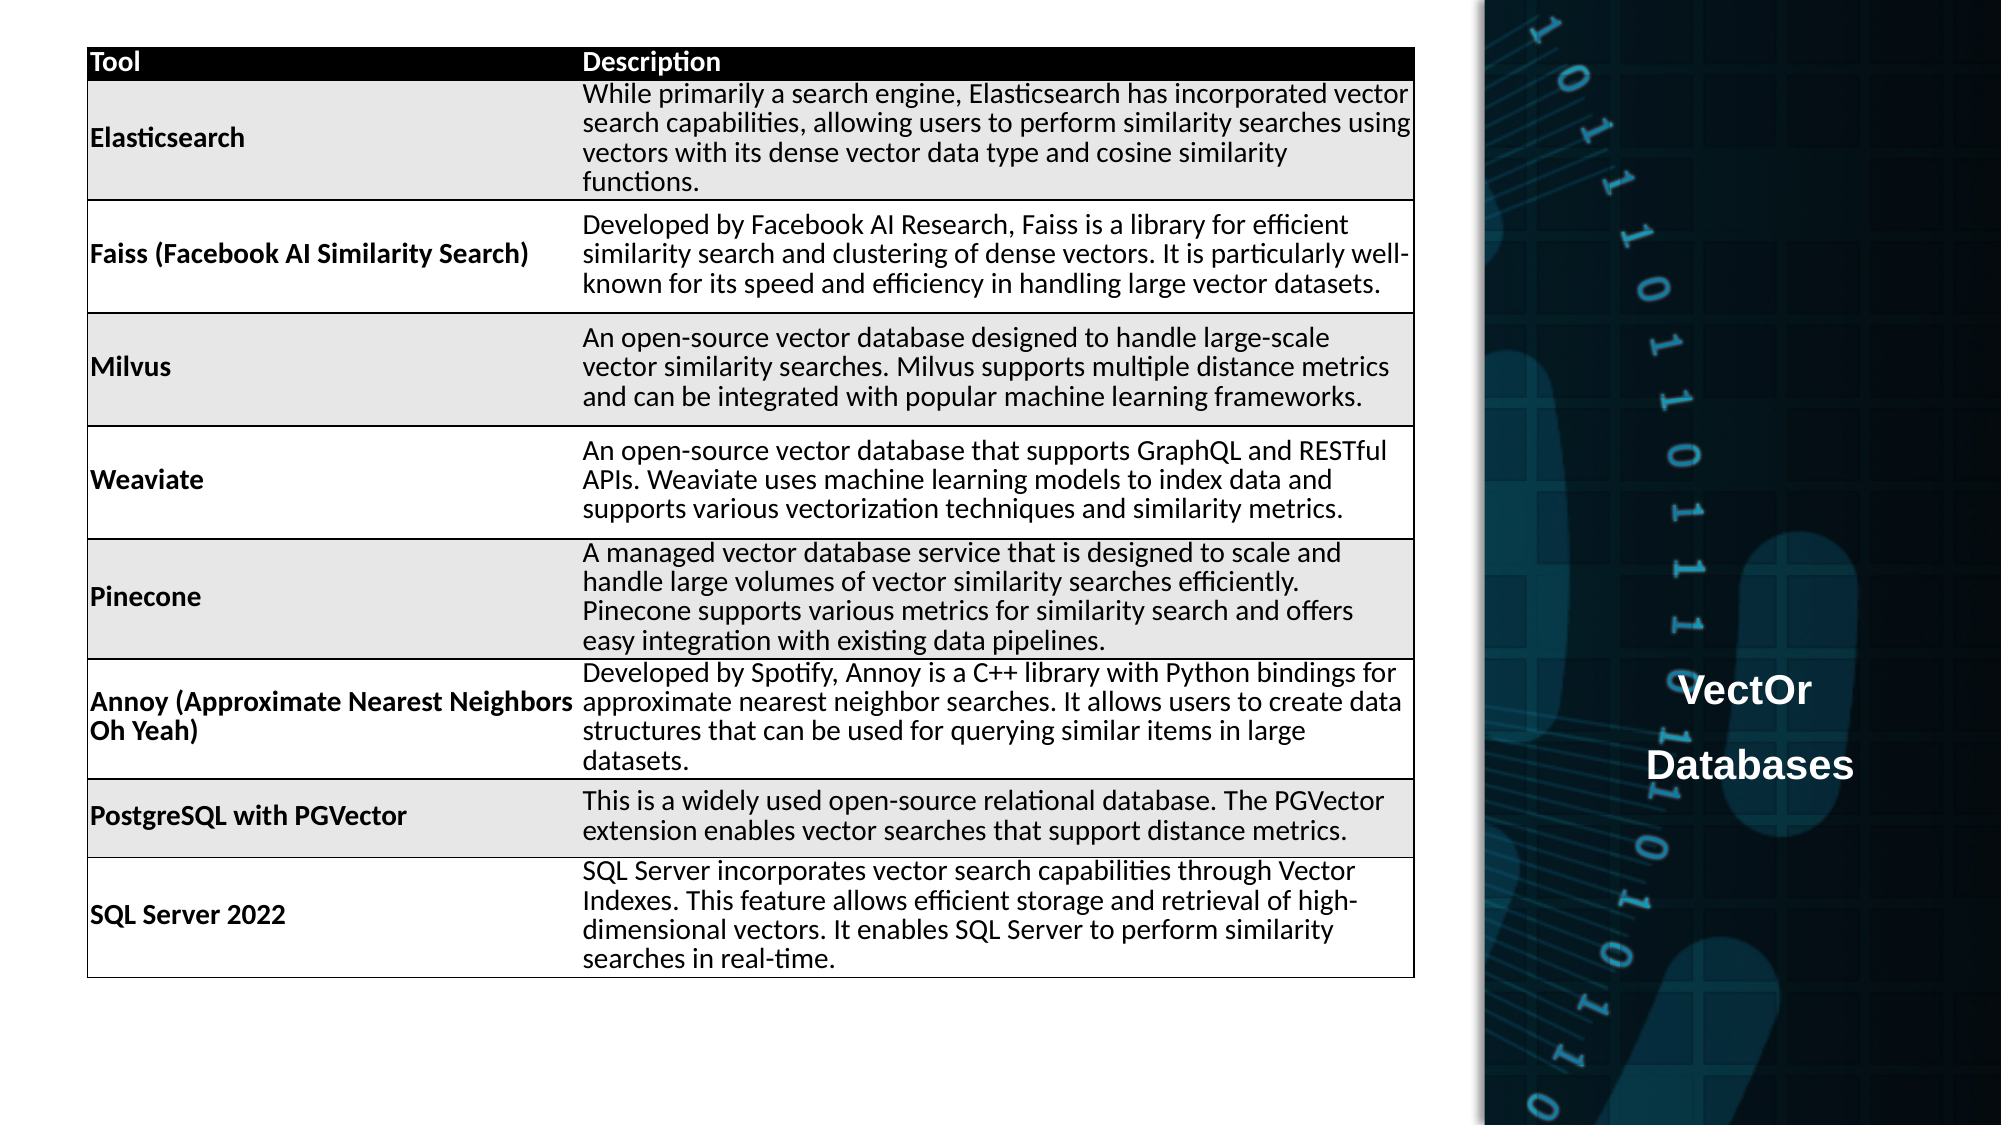

VectOr
 Databases
| Tool | Description |
| --- | --- |
| Elasticsearch | While primarily a search engine, Elasticsearch has incorporated vector search capabilities, allowing users to perform similarity searches using vectors with its dense vector data type and cosine similarity functions. |
| Faiss (Facebook AI Similarity Search) | Developed by Facebook AI Research, Faiss is a library for efficient similarity search and clustering of dense vectors. It is particularly well-known for its speed and efficiency in handling large vector datasets. |
| Milvus | An open-source vector database designed to handle large-scale vector similarity searches. Milvus supports multiple distance metrics and can be integrated with popular machine learning frameworks. |
| Weaviate | An open-source vector database that supports GraphQL and RESTful APIs. Weaviate uses machine learning models to index data and supports various vectorization techniques and similarity metrics. |
| Pinecone | A managed vector database service that is designed to scale and handle large volumes of vector similarity searches efficiently. Pinecone supports various metrics for similarity search and offers easy integration with existing data pipelines. |
| Annoy (Approximate Nearest Neighbors Oh Yeah) | Developed by Spotify, Annoy is a C++ library with Python bindings for approximate nearest neighbor searches. It allows users to create data structures that can be used for querying similar items in large datasets. |
| PostgreSQL with PGVector | This is a widely used open-source relational database. The PGVector extension enables vector searches that support distance metrics. |
| SQL Server 2022 | SQL Server incorporates vector search capabilities through Vector Indexes. This feature allows efficient storage and retrieval of high-dimensional vectors. It enables SQL Server to perform similarity searches in real-time. |